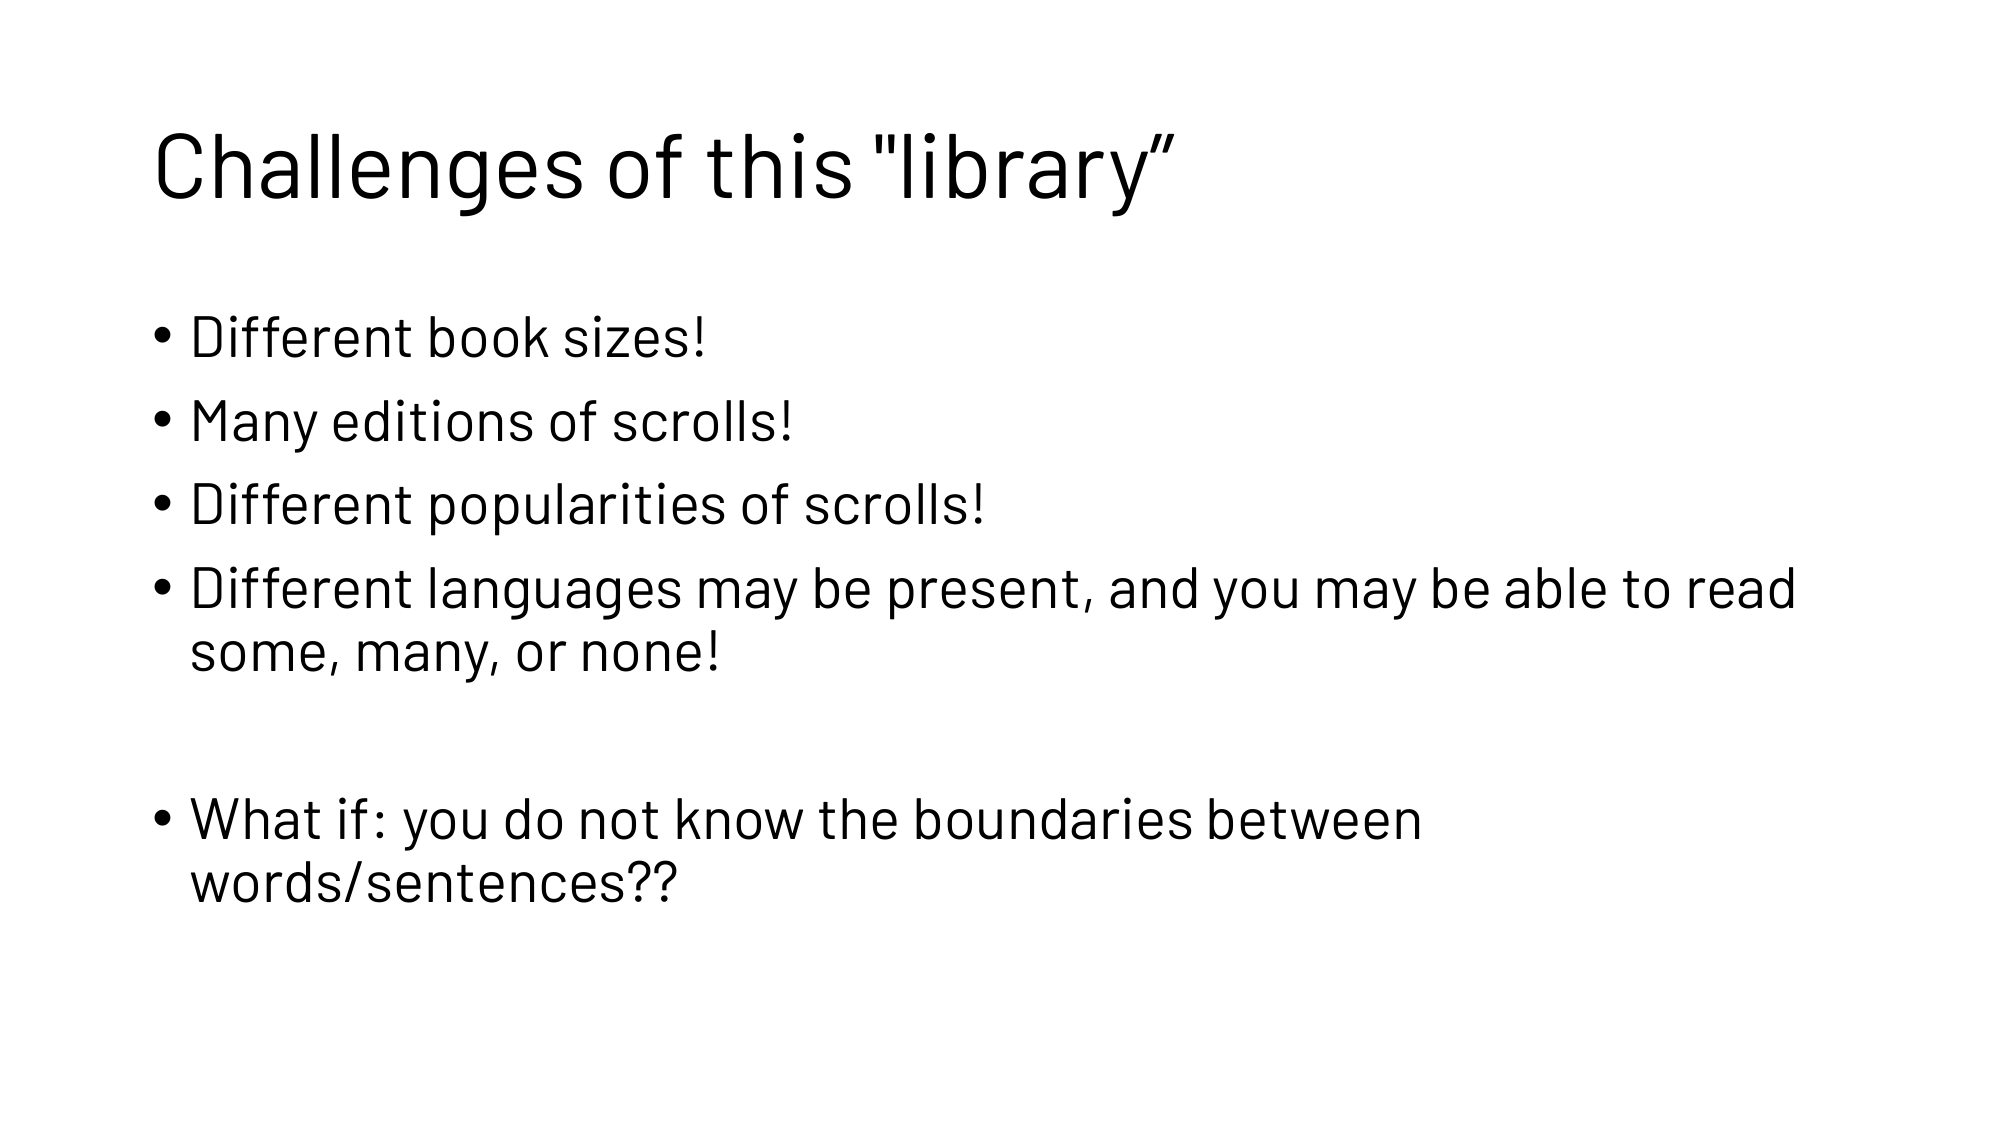

# Challenges of this "library”
Different book sizes!
Many editions of scrolls!
Different popularities of scrolls!
Different languages may be present, and you may be able to read some, many, or none!

What if: you do not know the boundaries between words/sentences??